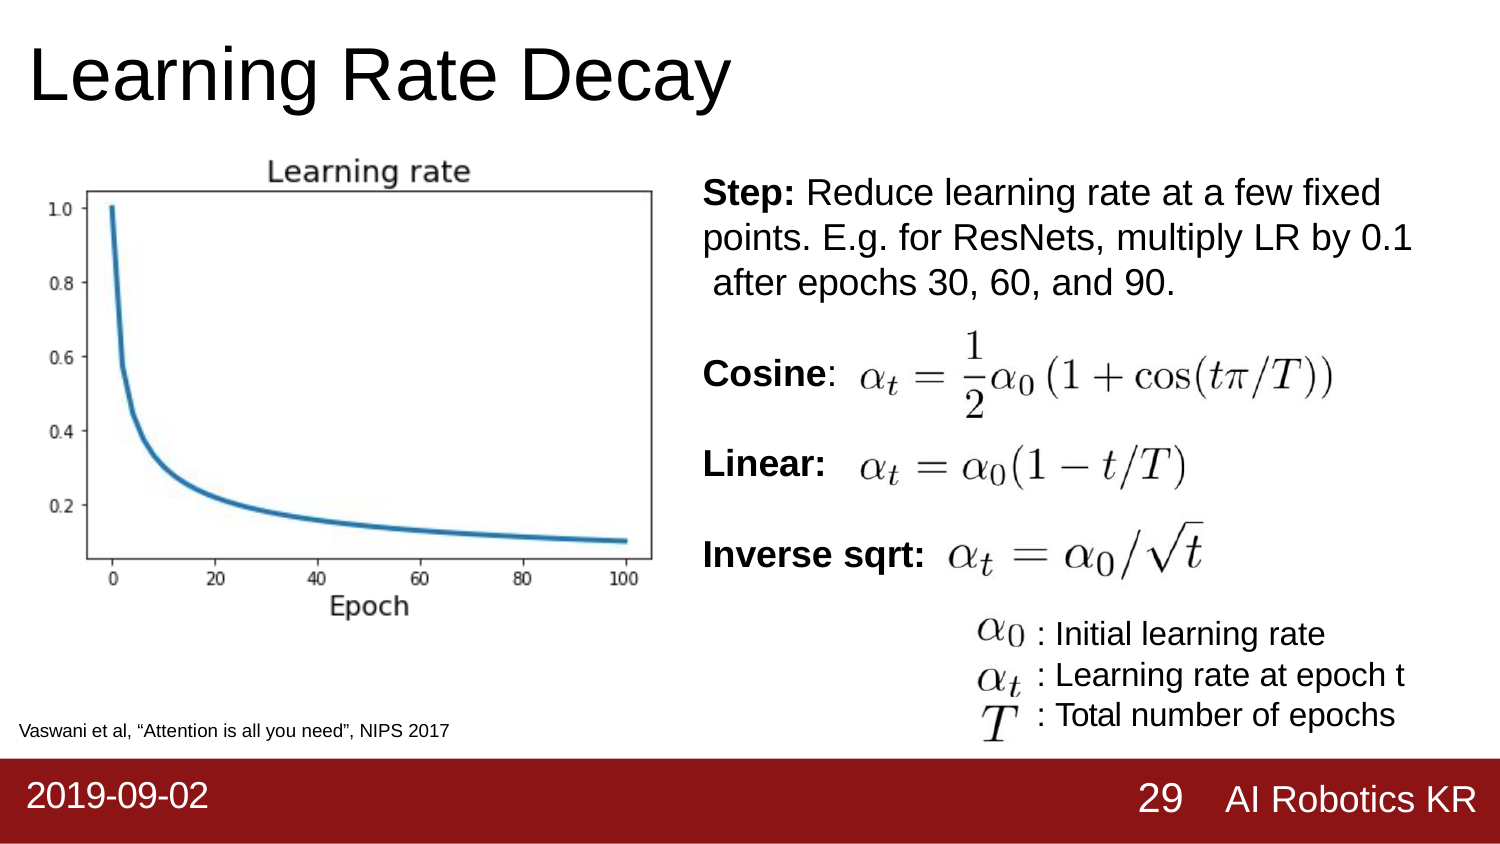

# Learning Rate Decay

Step: Reduce learning rate at a few fixed  points. E.g. for ResNets, multiply LR by 0.1  after epochs 30, 60, and 90.
Cosine:  Linear:  Inverse sqrt:

: Initial learning rate
: Learning rate at epoch t
: Total number of epochs

Vaswani et al, “Attention is all you need”, NIPS 2017
AI Robotics KR
2019-09-02
29